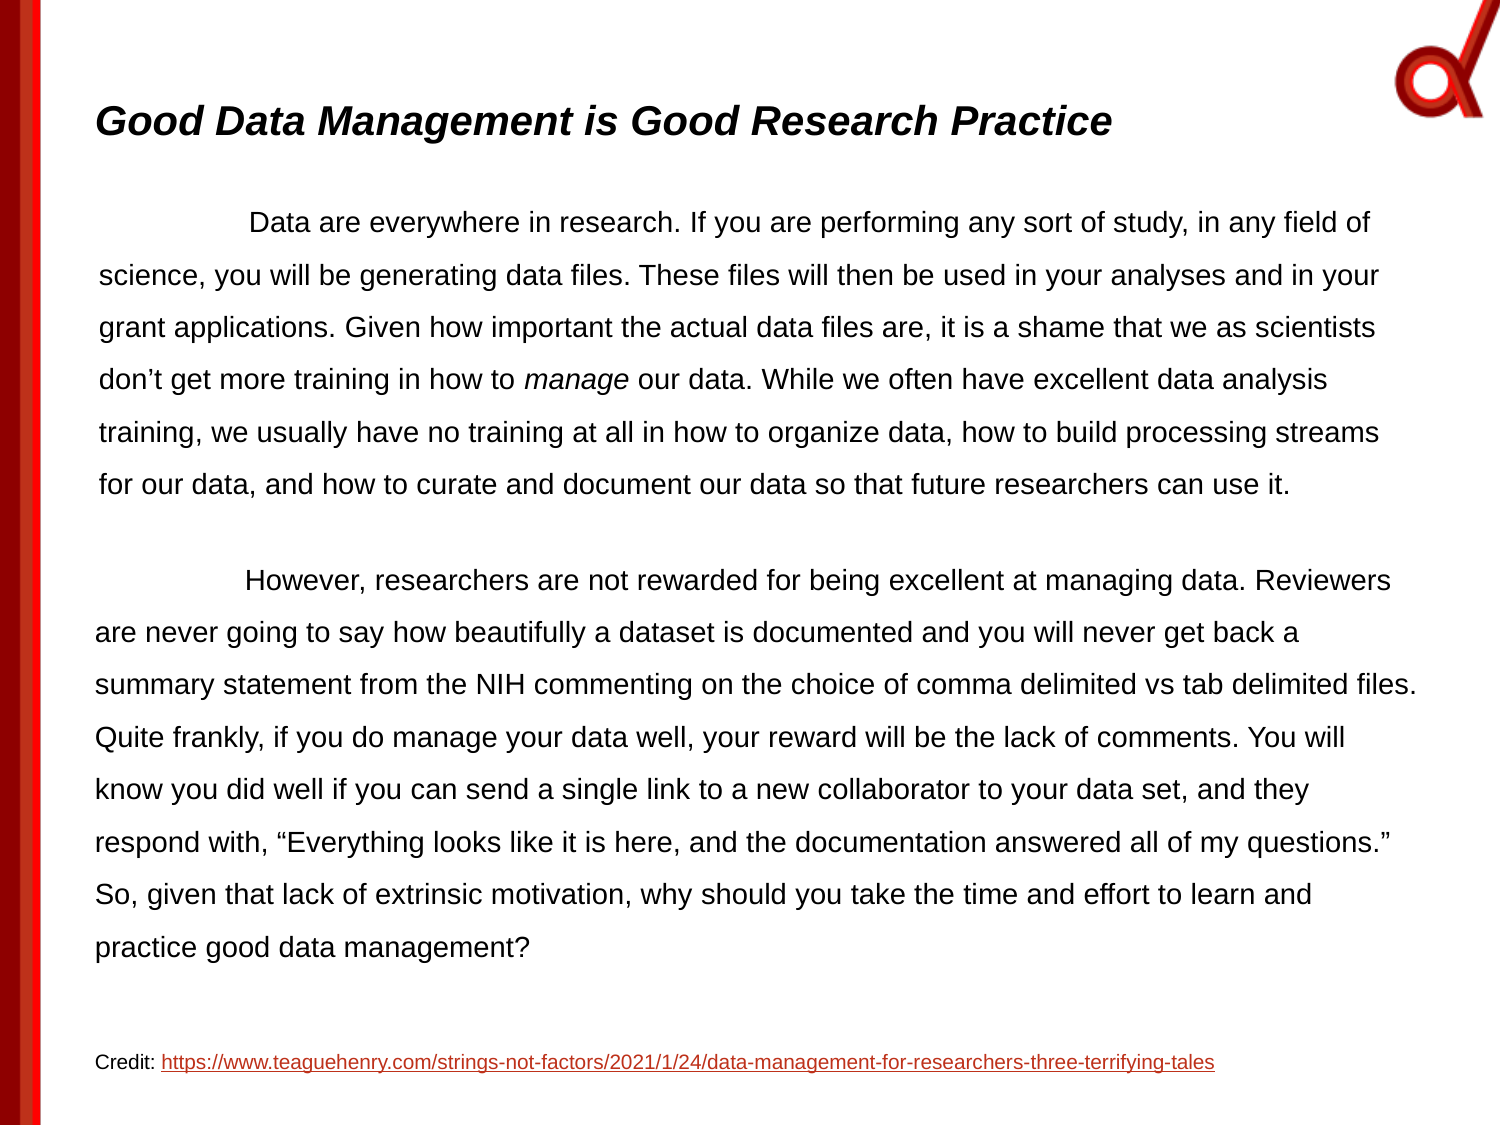

Good Data Management is Good Research Practice
	Data are everywhere in research. If you are performing any sort of study, in any field of science, you will be generating data files. These files will then be used in your analyses and in your grant applications. Given how important the actual data files are, it is a shame that we as scientists don’t get more training in how to manage our data. While we often have excellent data analysis training, we usually have no training at all in how to organize data, how to build processing streams for our data, and how to curate and document our data so that future researchers can use it.

	However, researchers are not rewarded for being excellent at managing data. Reviewers are never going to say how beautifully a dataset is documented and you will never get back a summary statement from the NIH commenting on the choice of comma delimited vs tab delimited files. Quite frankly, if you do manage your data well, your reward will be the lack of comments. You will know you did well if you can send a single link to a new collaborator to your data set, and they respond with, “Everything looks like it is here, and the documentation answered all of my questions.” So, given that lack of extrinsic motivation, why should you take the time and effort to learn and practice good data management?

Credit: https://www.teaguehenry.com/strings-not-factors/2021/1/24/data-management-for-researchers-three-terrifying-tales